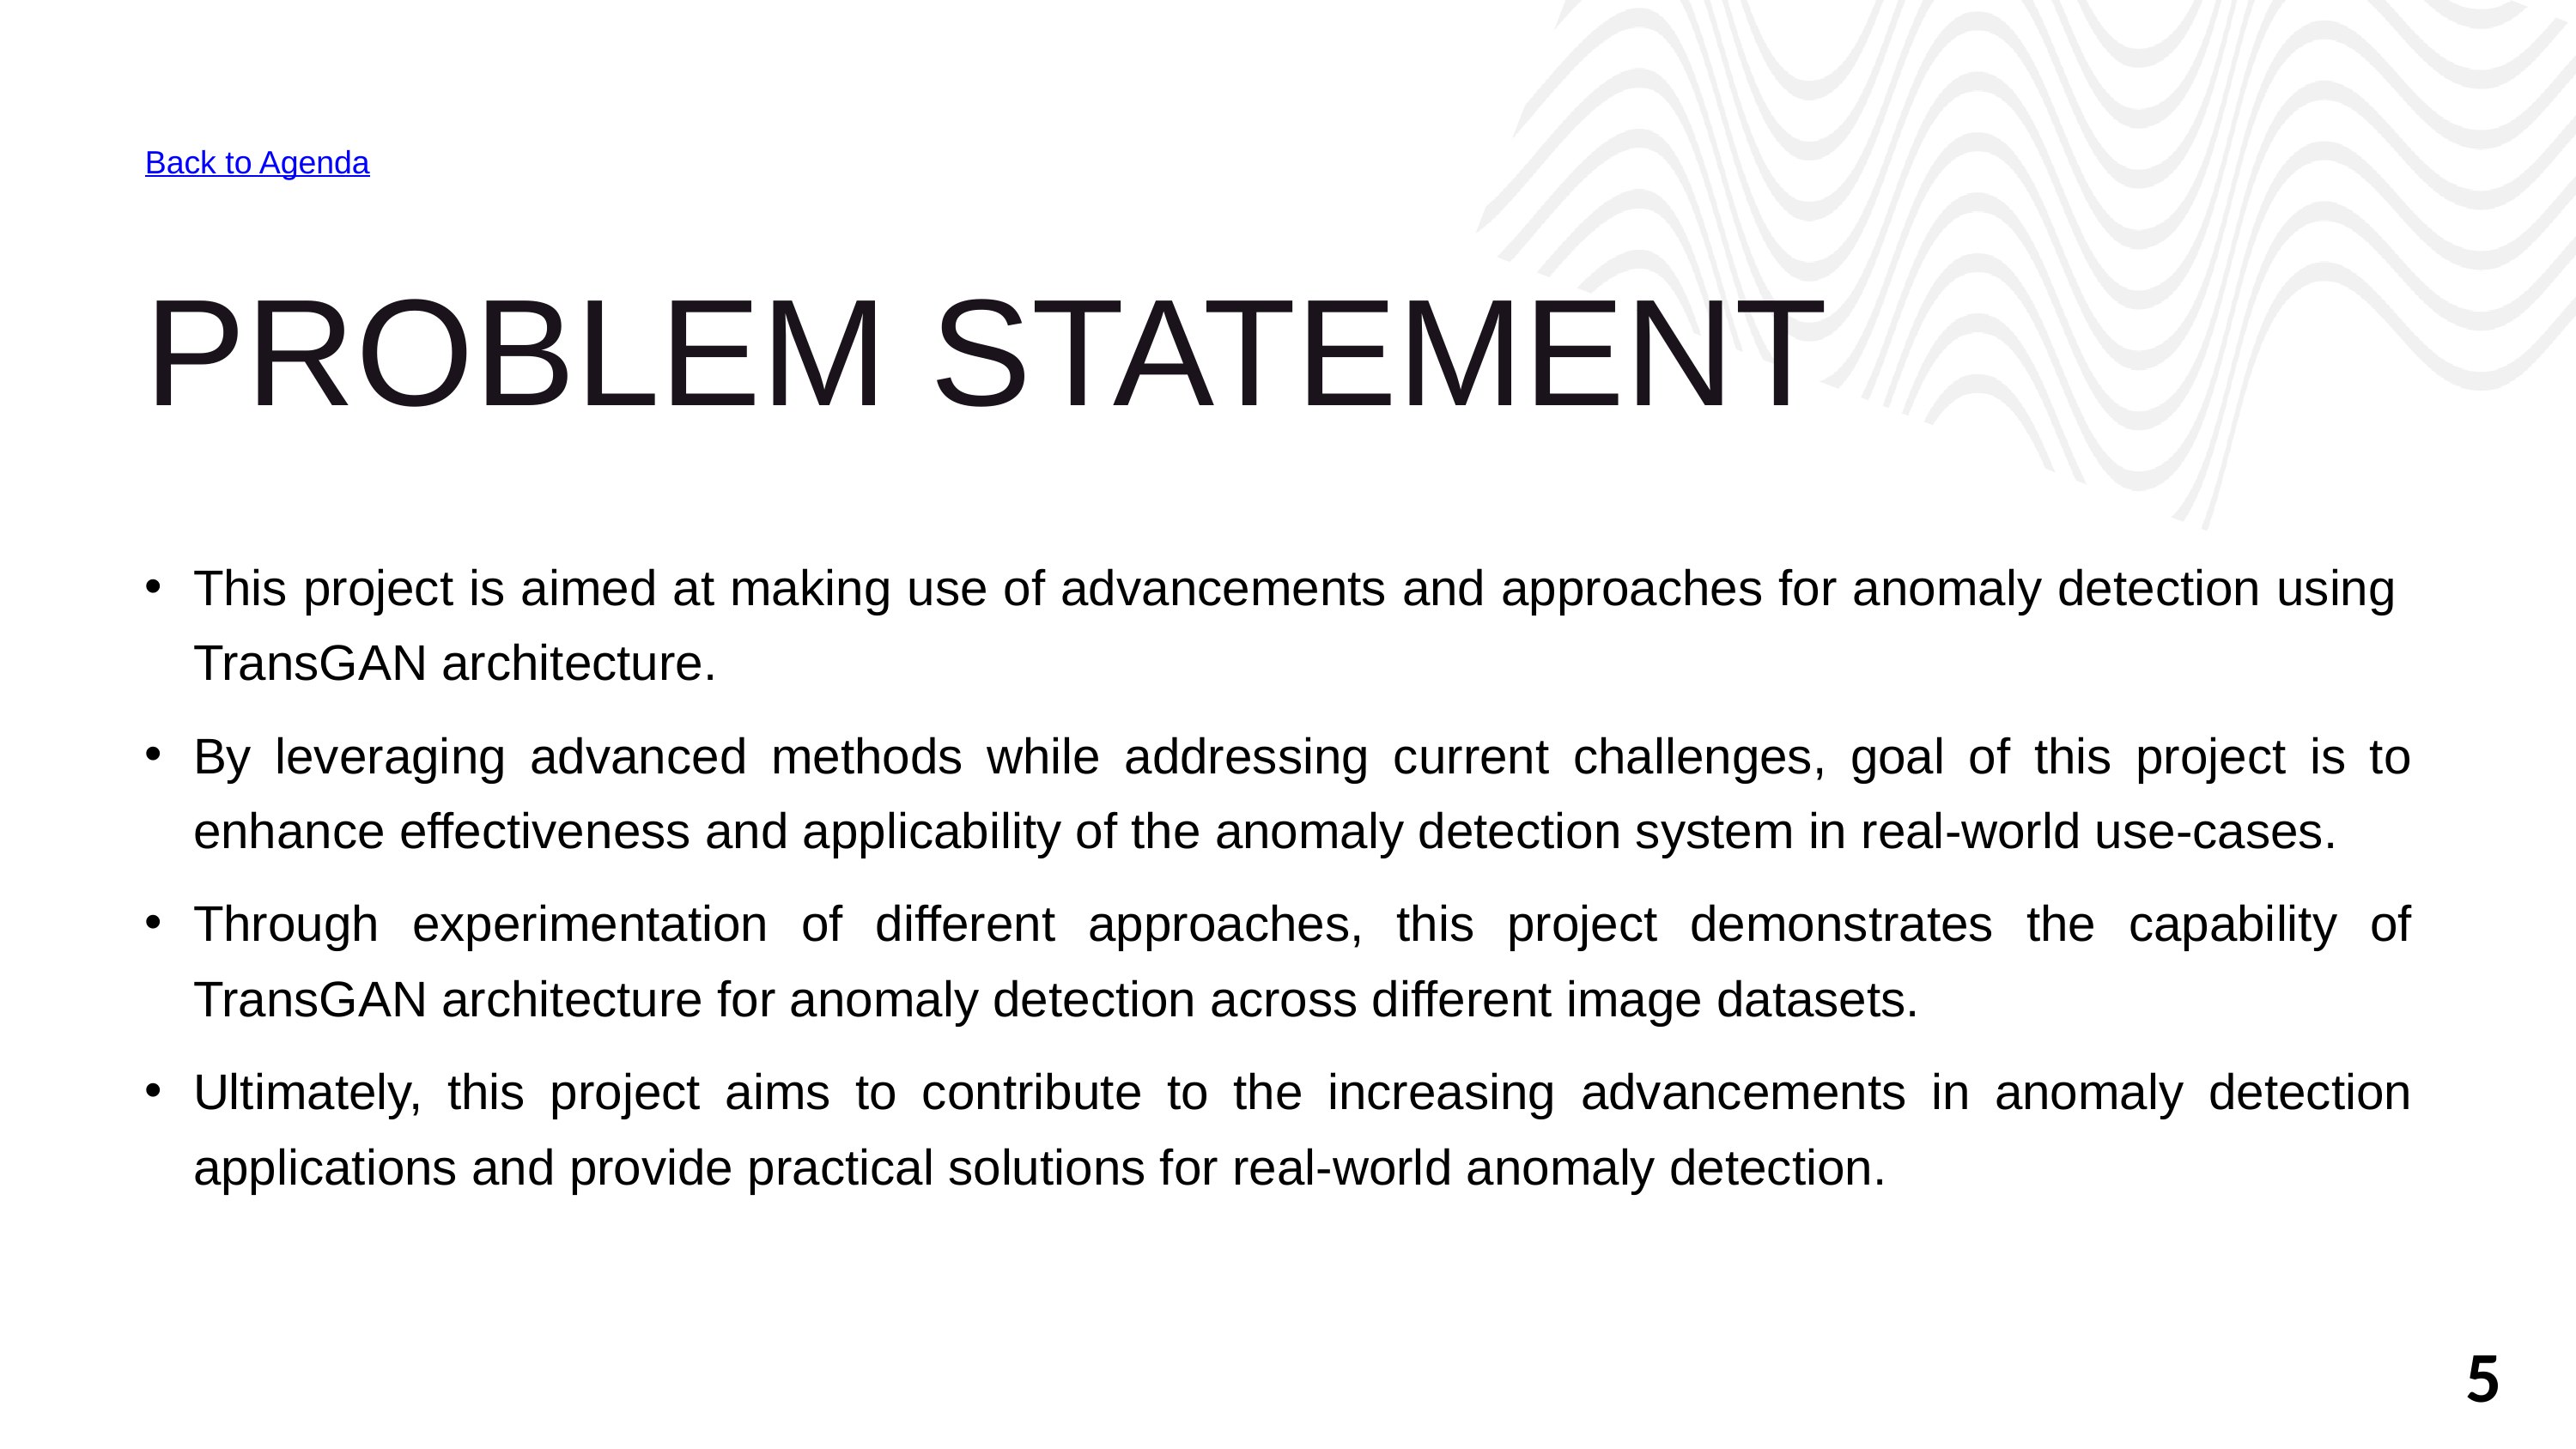

Back to Agenda
PROBLEM STATEMENT
This project is aimed at making use of advancements and approaches for anomaly detection using  TransGAN architecture.
By leveraging advanced methods while addressing current challenges, goal of this project is to enhance effectiveness and applicability of the anomaly detection system in real-world use-cases.
Through experimentation of different approaches, this project demonstrates the capability of TransGAN architecture for anomaly detection across different image datasets.
Ultimately, this project aims to contribute to the increasing advancements in anomaly detection applications and provide practical solutions for real-world anomaly detection.
5